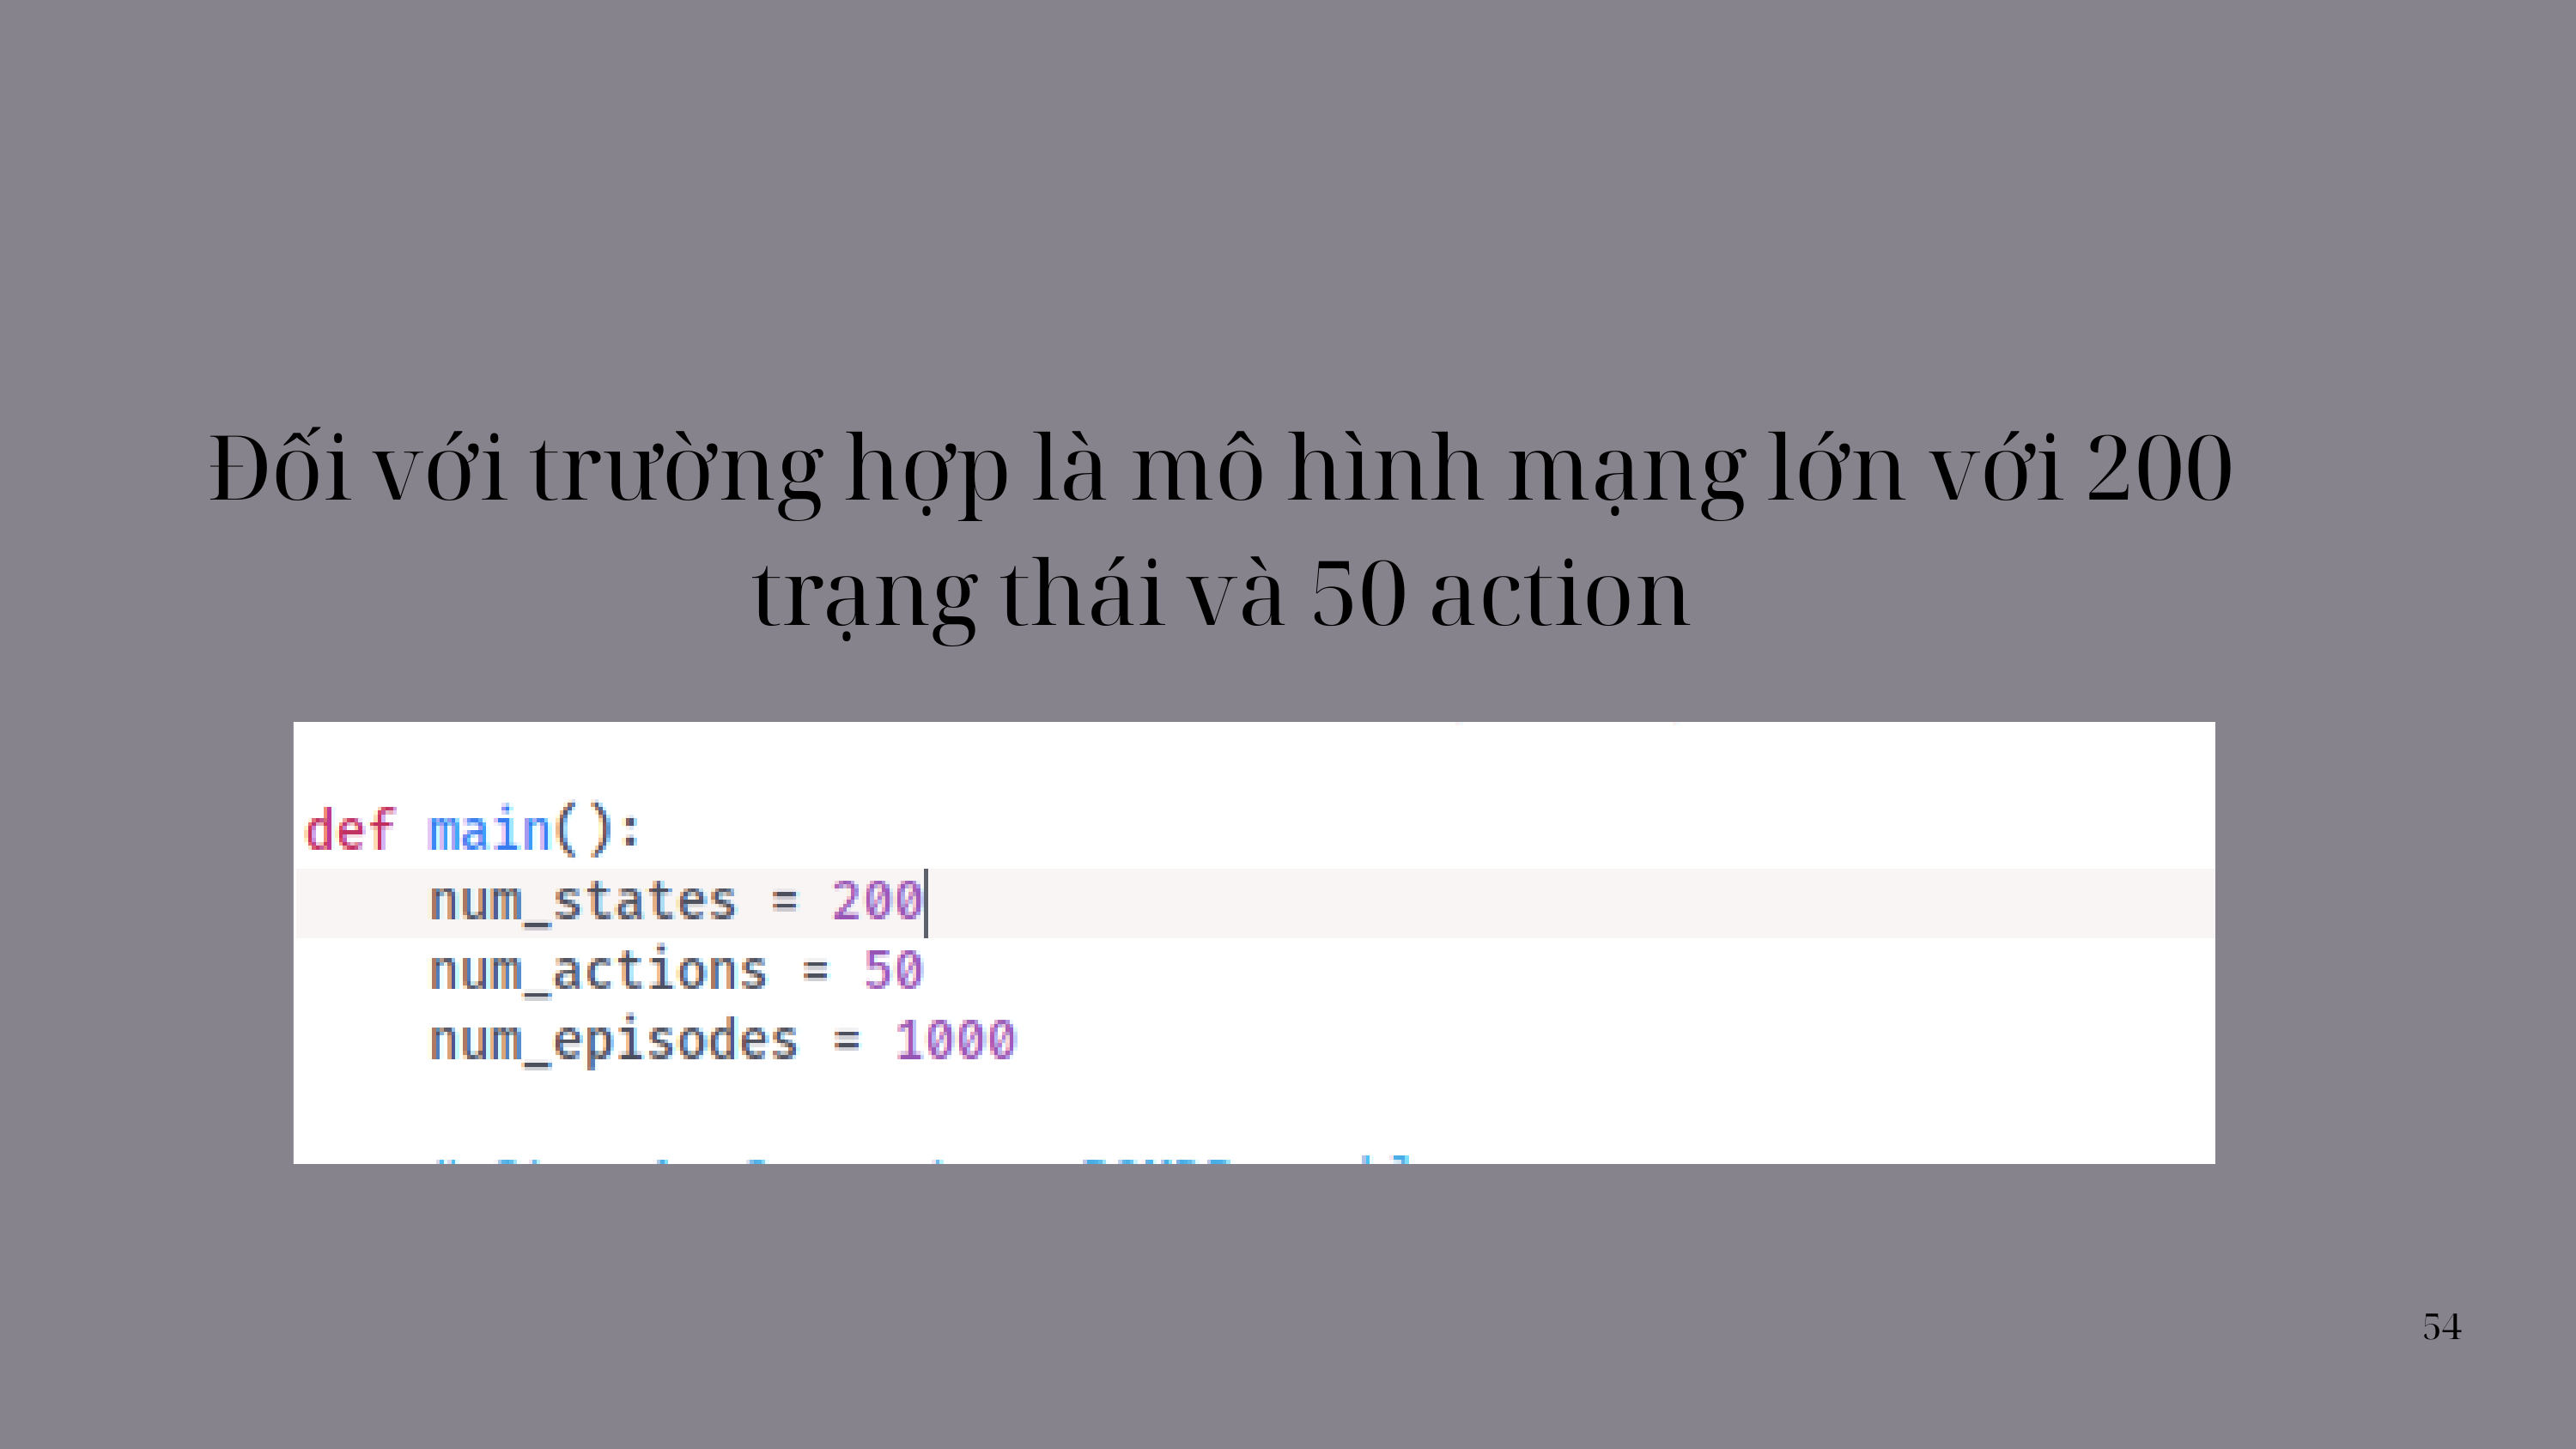

Đối với trường hợp là mô hình mạng lớn với 200 trạng thái và 50 action

54